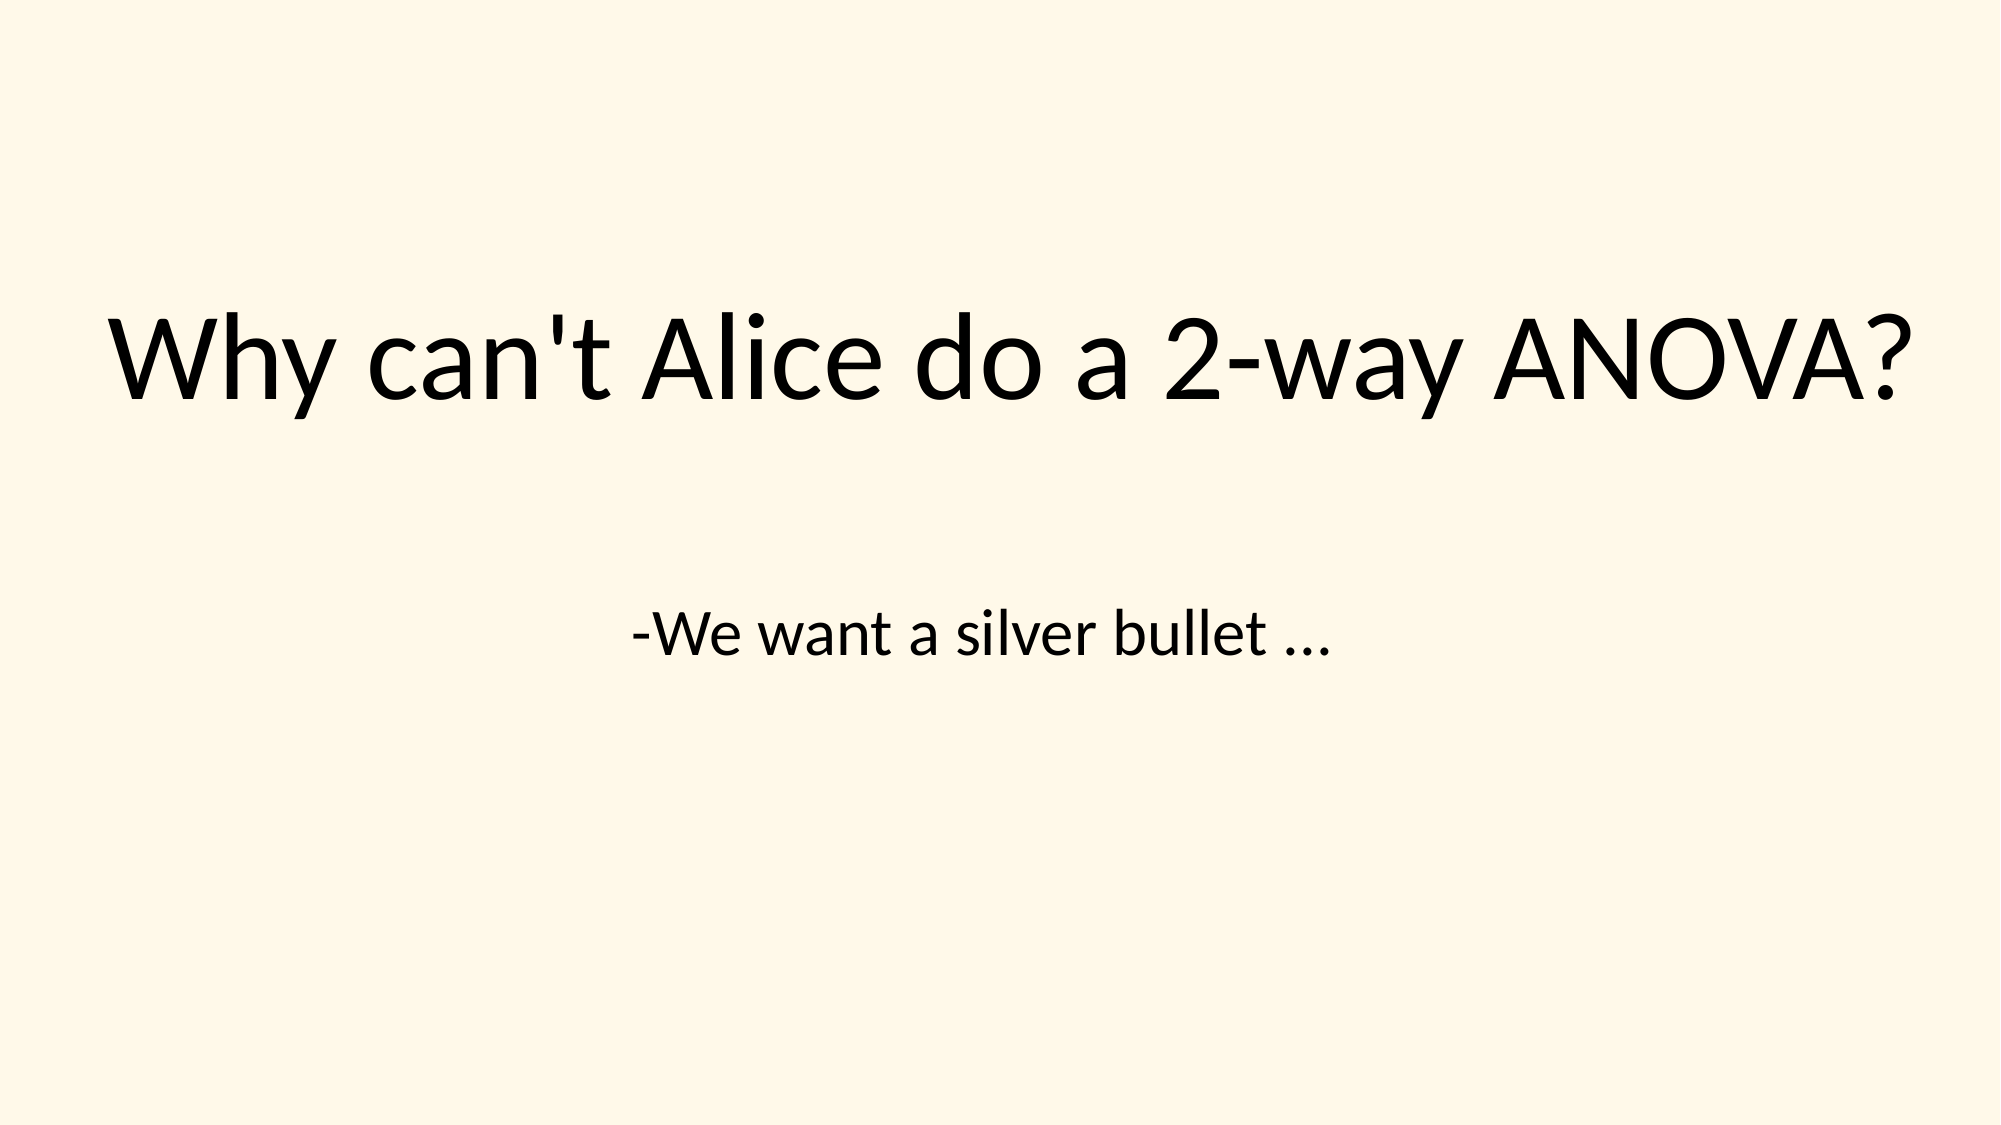

Why can't Alice do a 2-way ANOVA?
-We want a silver bullet ...